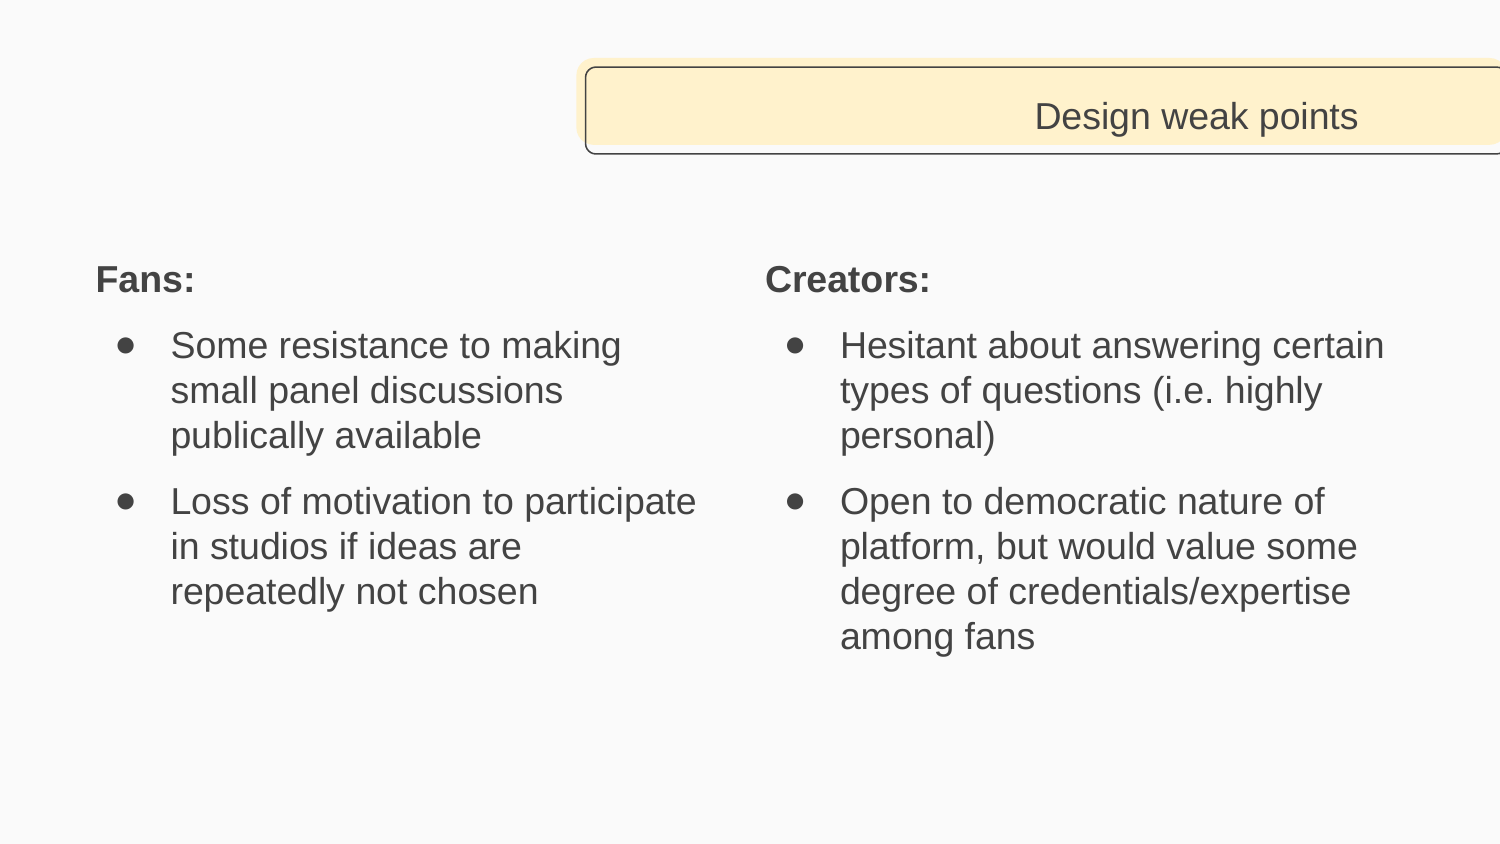

Design weak points
Fans:
Some resistance to making small panel discussions publically available
Loss of motivation to participate in studios if ideas are repeatedly not chosen
Creators:
Hesitant about answering certain types of questions (i.e. highly personal)
Open to democratic nature of platform, but would value some degree of credentials/expertise among fans